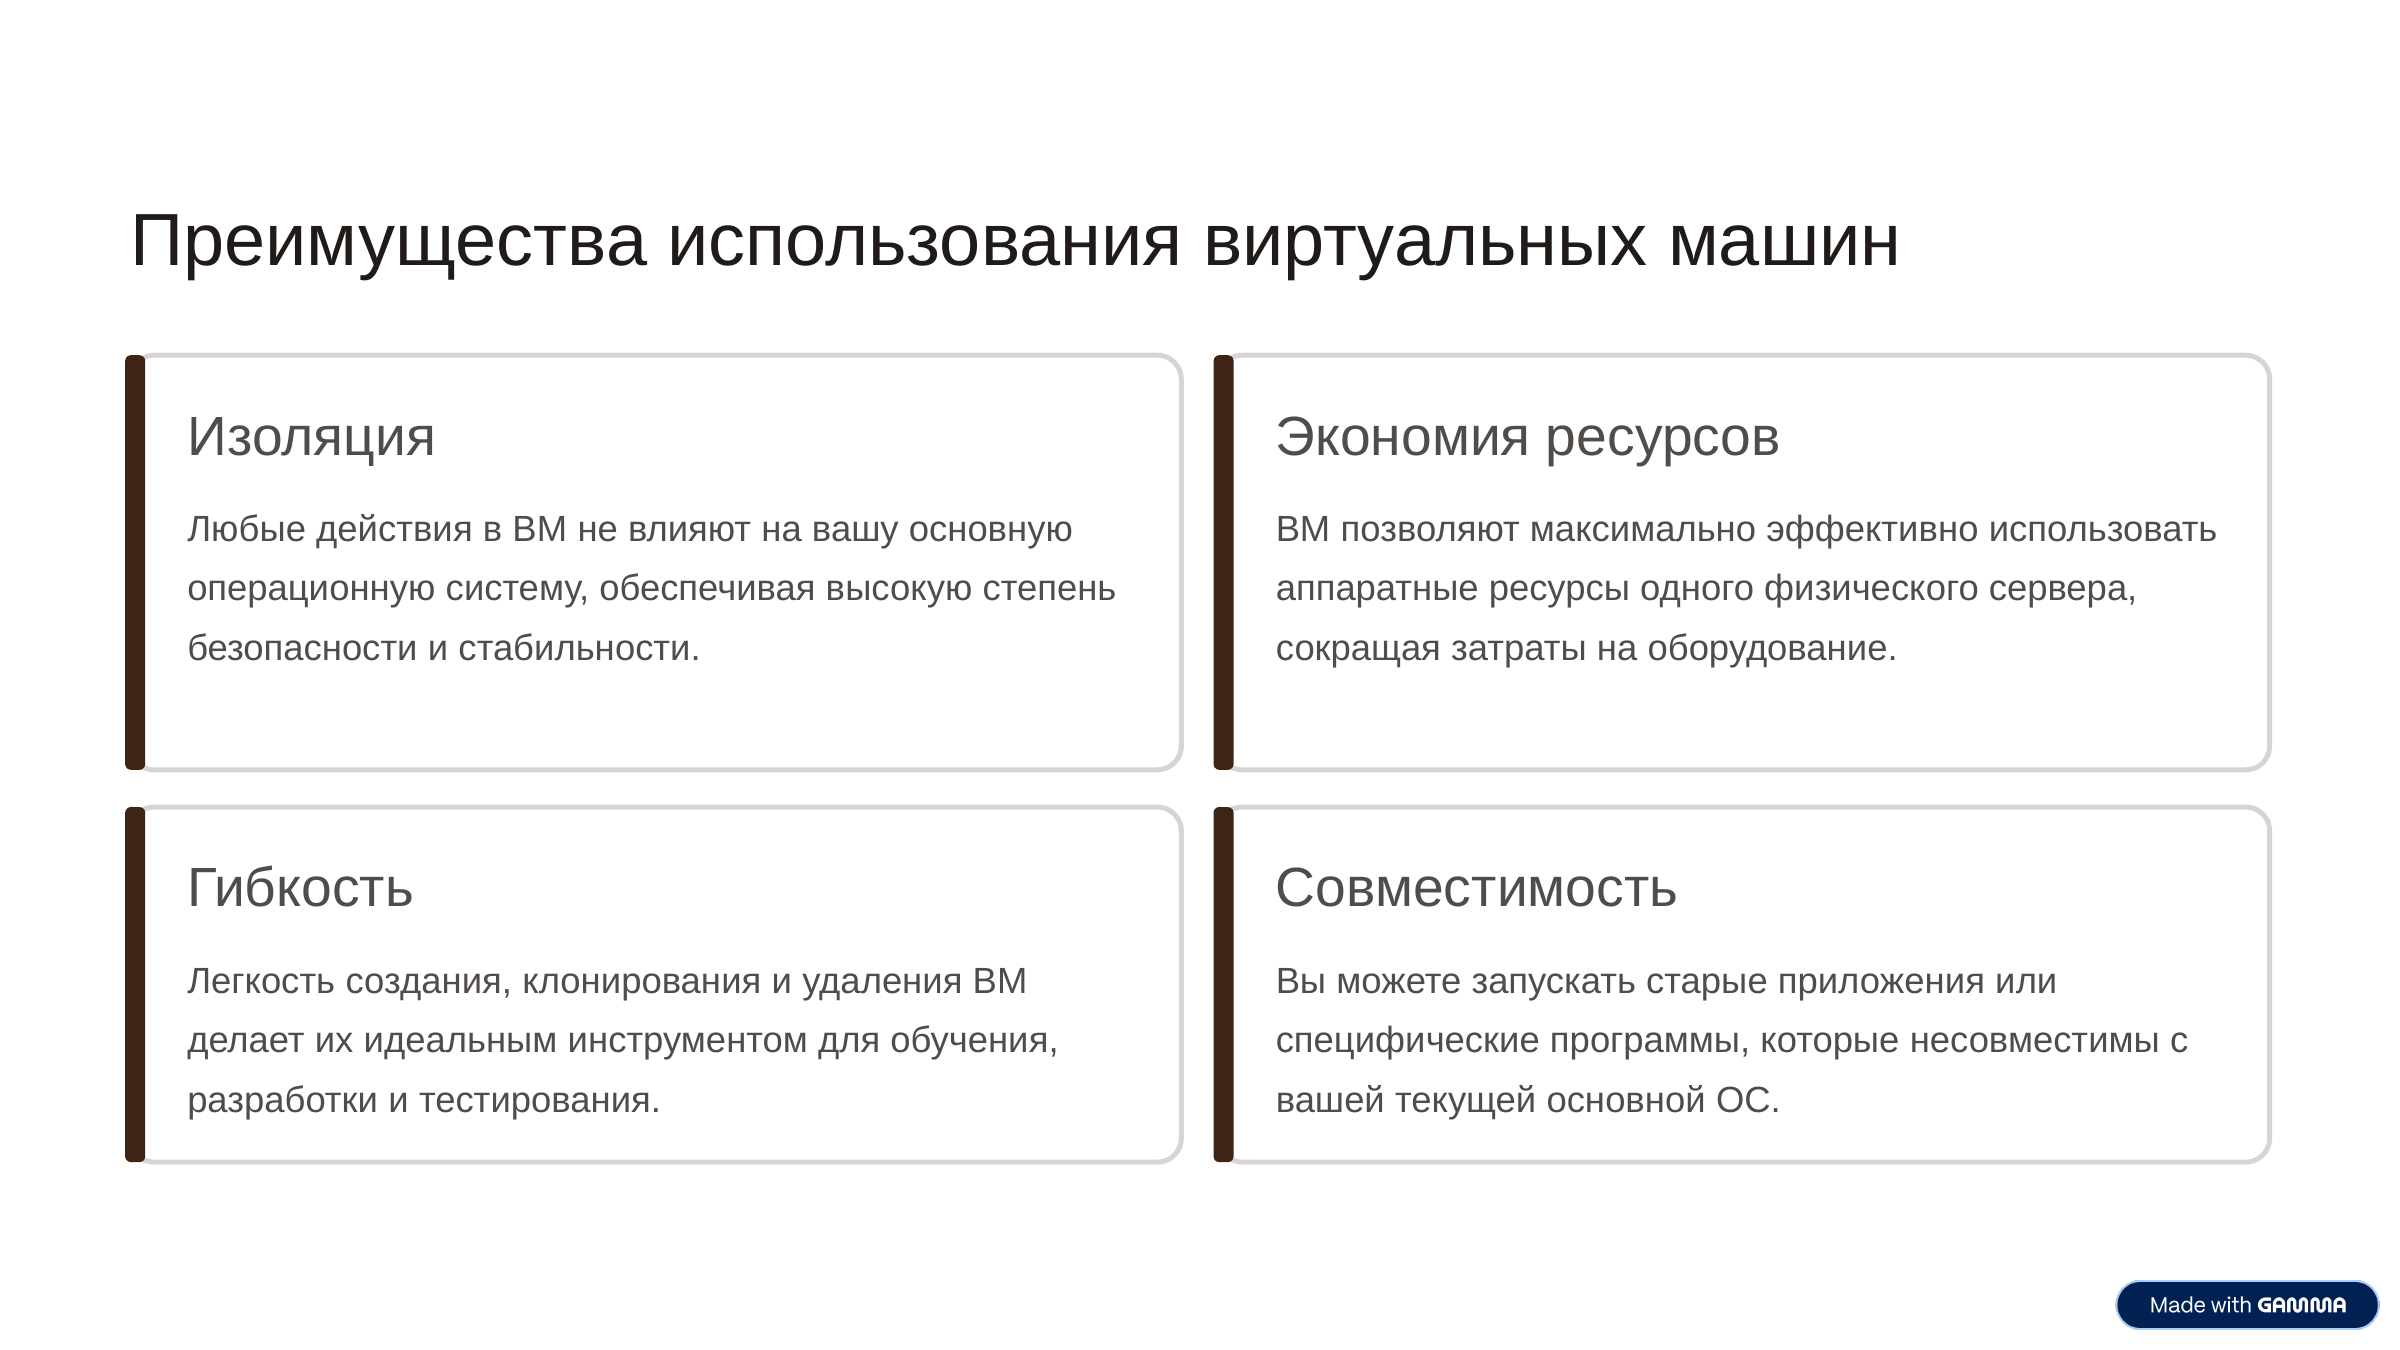

Преимущества использования виртуальных машин

Изоляция
Экономия ресурсов
Любые действия в ВМ не влияют на вашу основную операционную систему, обеспечивая высокую степень безопасности и стабильности.
ВМ позволяют максимально эффективно использовать аппаратные ресурсы одного физического сервера, сокращая затраты на оборудование.

Гибкость
Совместимость
Легкость создания, клонирования и удаления ВМ делает их идеальным инструментом для обучения, разработки и тестирования.
Вы можете запускать старые приложения или специфические программы, которые несовместимы с вашей текущей основной ОС.